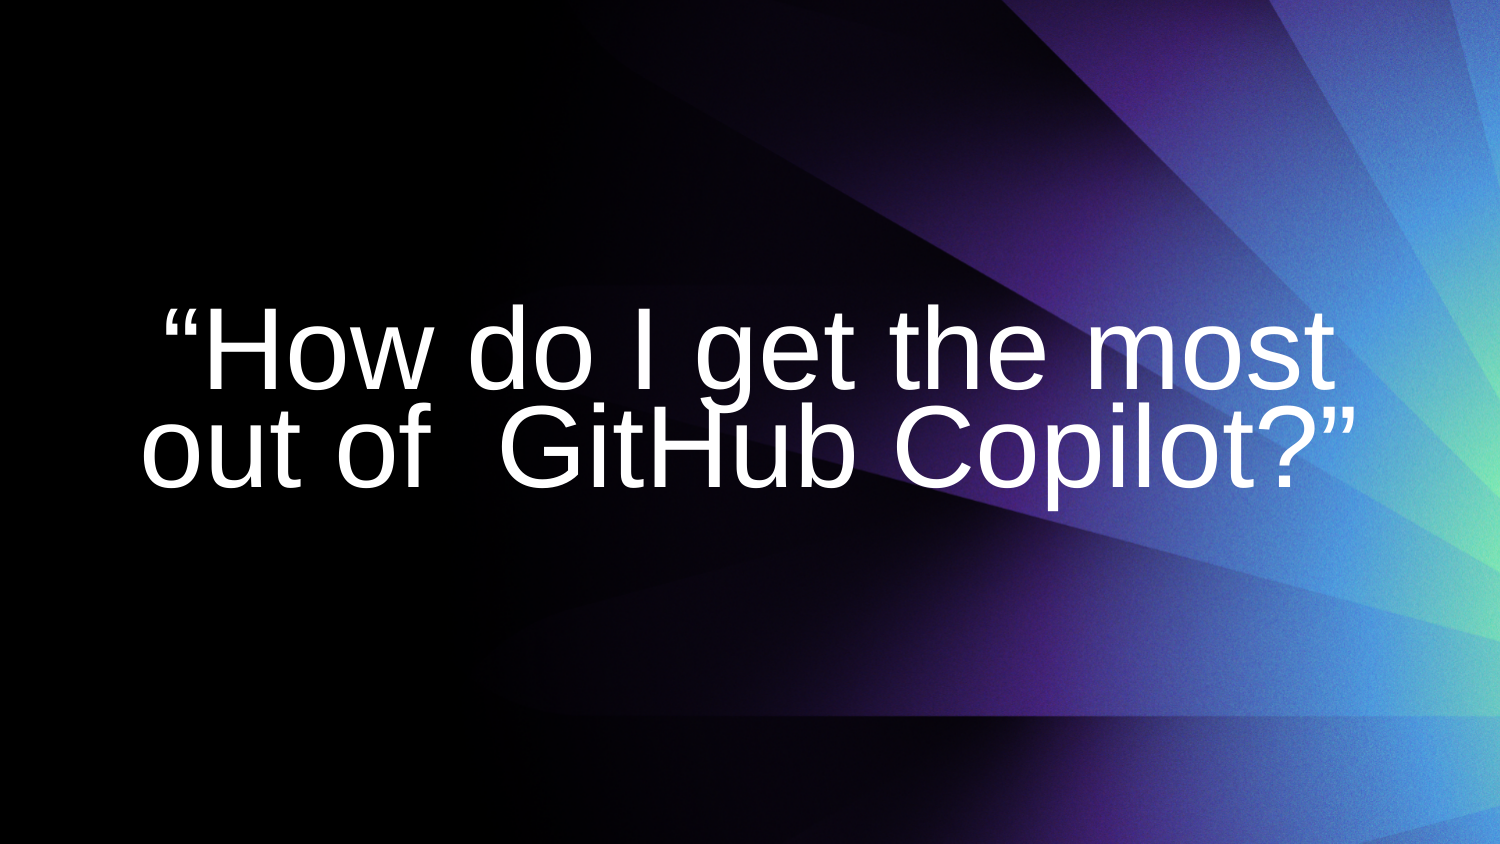

# “How do I get the most out of  GitHub Copilot?”